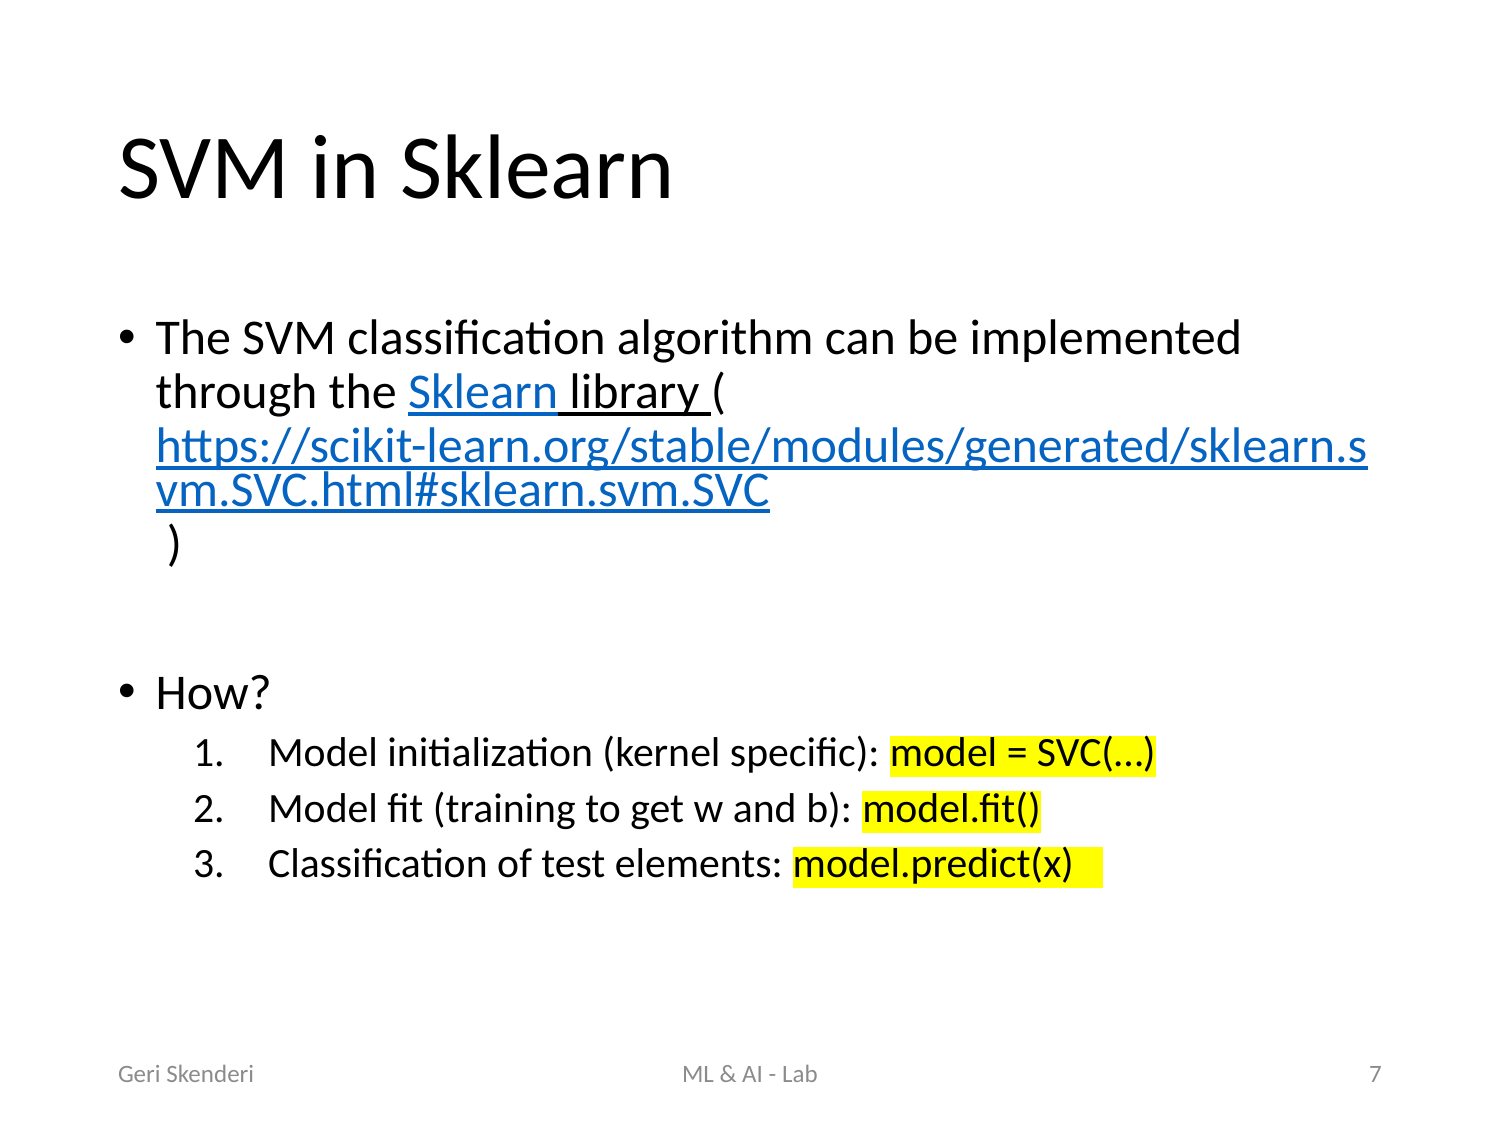

# SVM in Sklearn
The SVM classification algorithm can be implemented through the Sklearn library (https://scikit-learn.org/stable/modules/generated/sklearn.svm.SVC.html#sklearn.svm.SVC )

How?
Model initialization (kernel specific): model = SVC(…)
Model fit (training to get w and b): model.fit()
Classification of test elements: model.predict(x)
Geri Skenderi
ML & AI - Lab
7